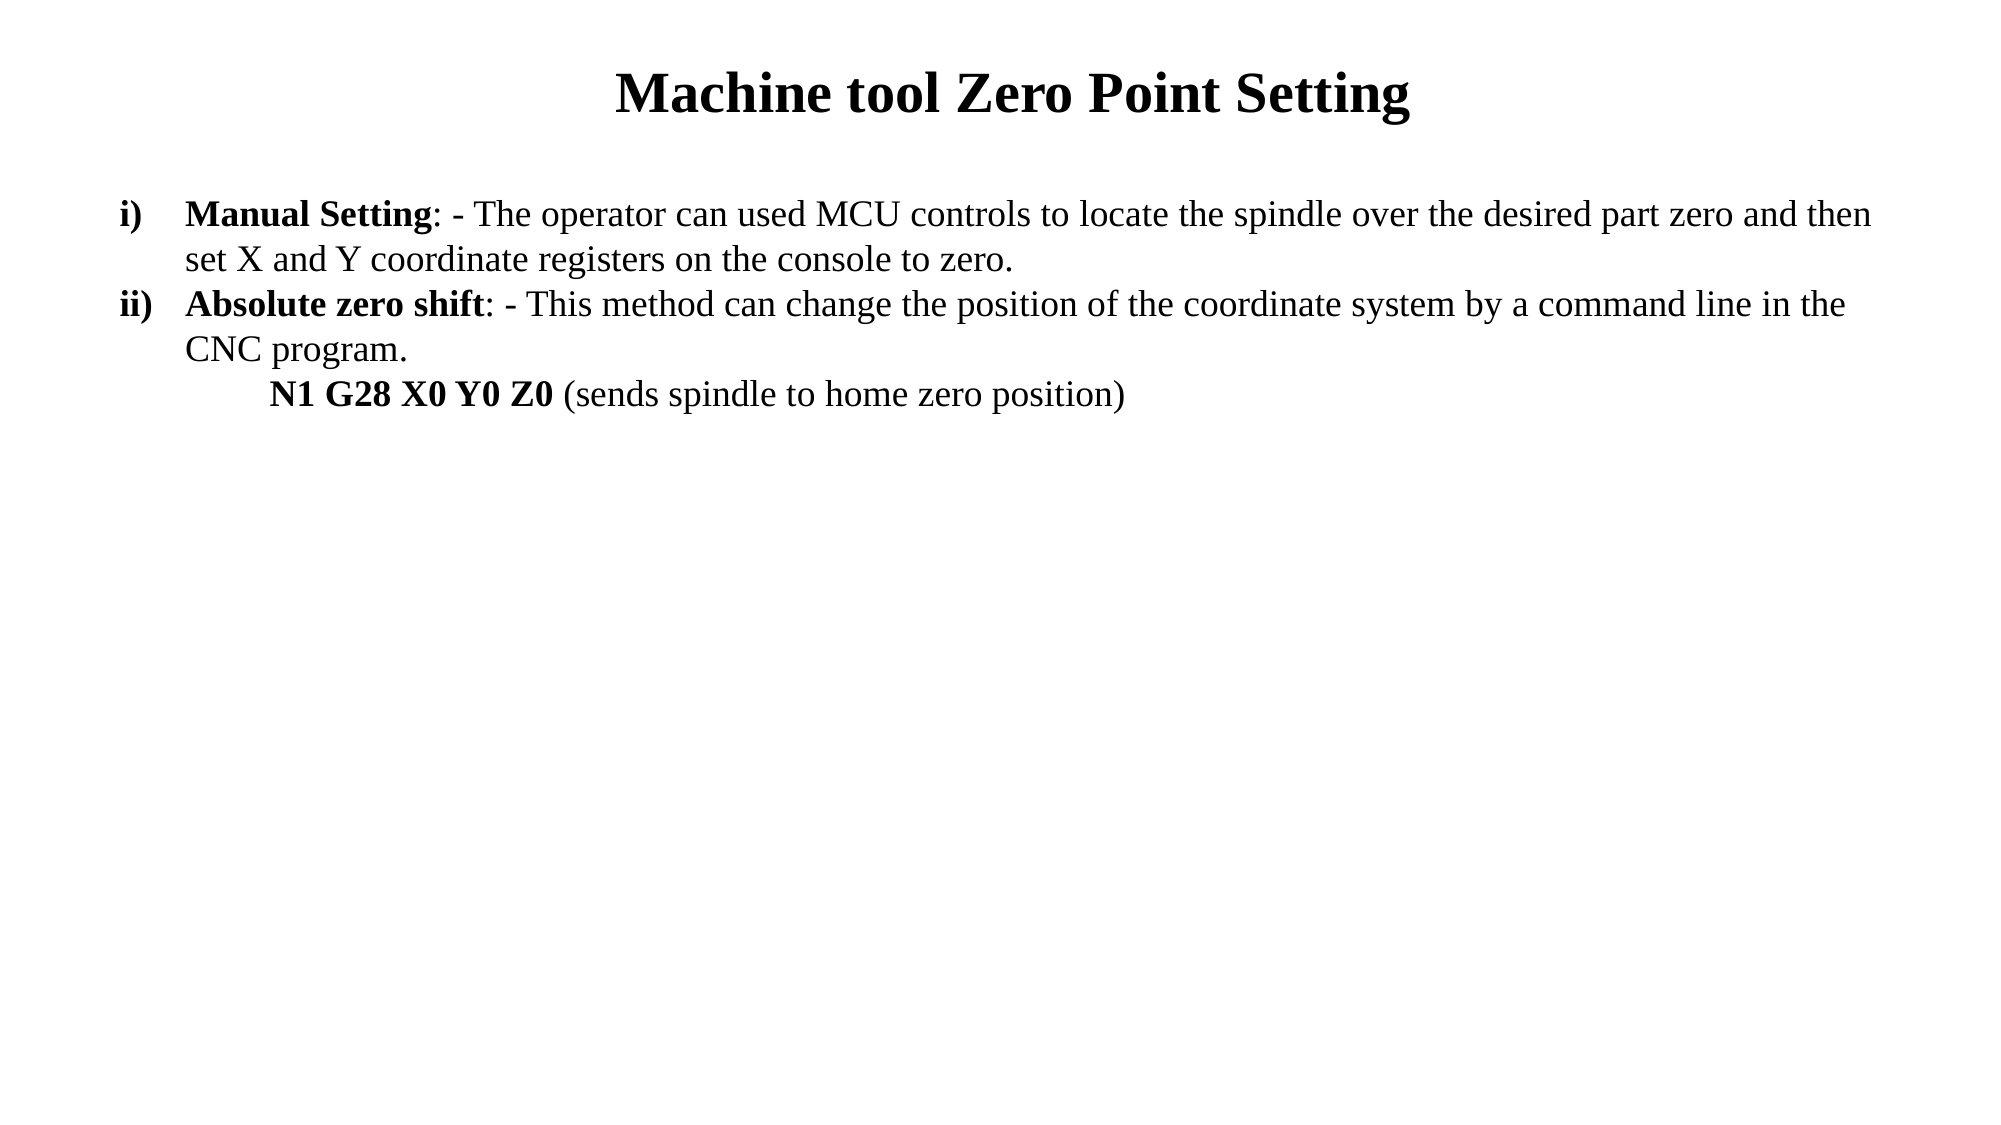

Machine tool Zero Point Setting
Manual Setting: - The operator can used MCU controls to locate the spindle over the desired part zero and then set X and Y coordinate registers on the console to zero.
Absolute zero shift: - This method can change the position of the coordinate system by a command line in the CNC program.
	N1 G28 X0 Y0 Z0 (sends spindle to home zero position)